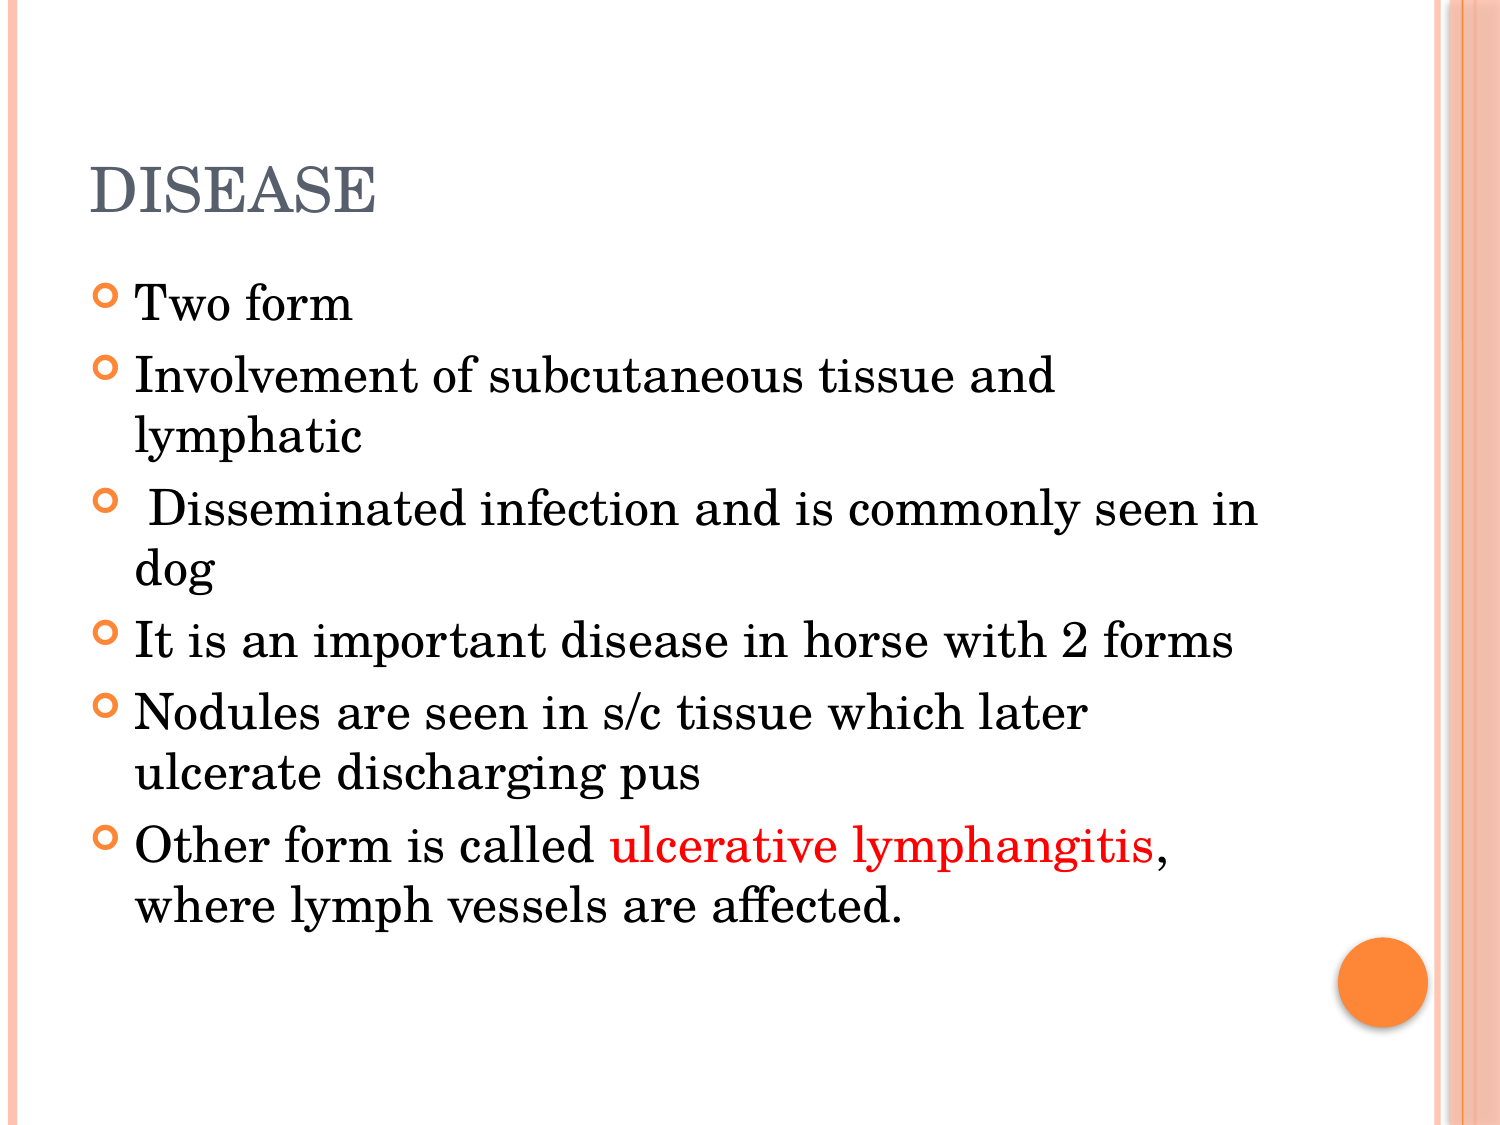

# Disease
Two form
Involvement of subcutaneous tissue and lymphatic
 Disseminated infection and is commonly seen in dog
It is an important disease in horse with 2 forms
Nodules are seen in s/c tissue which later ulcerate discharging pus
Other form is called ulcerative lymphangitis, where lymph vessels are affected.